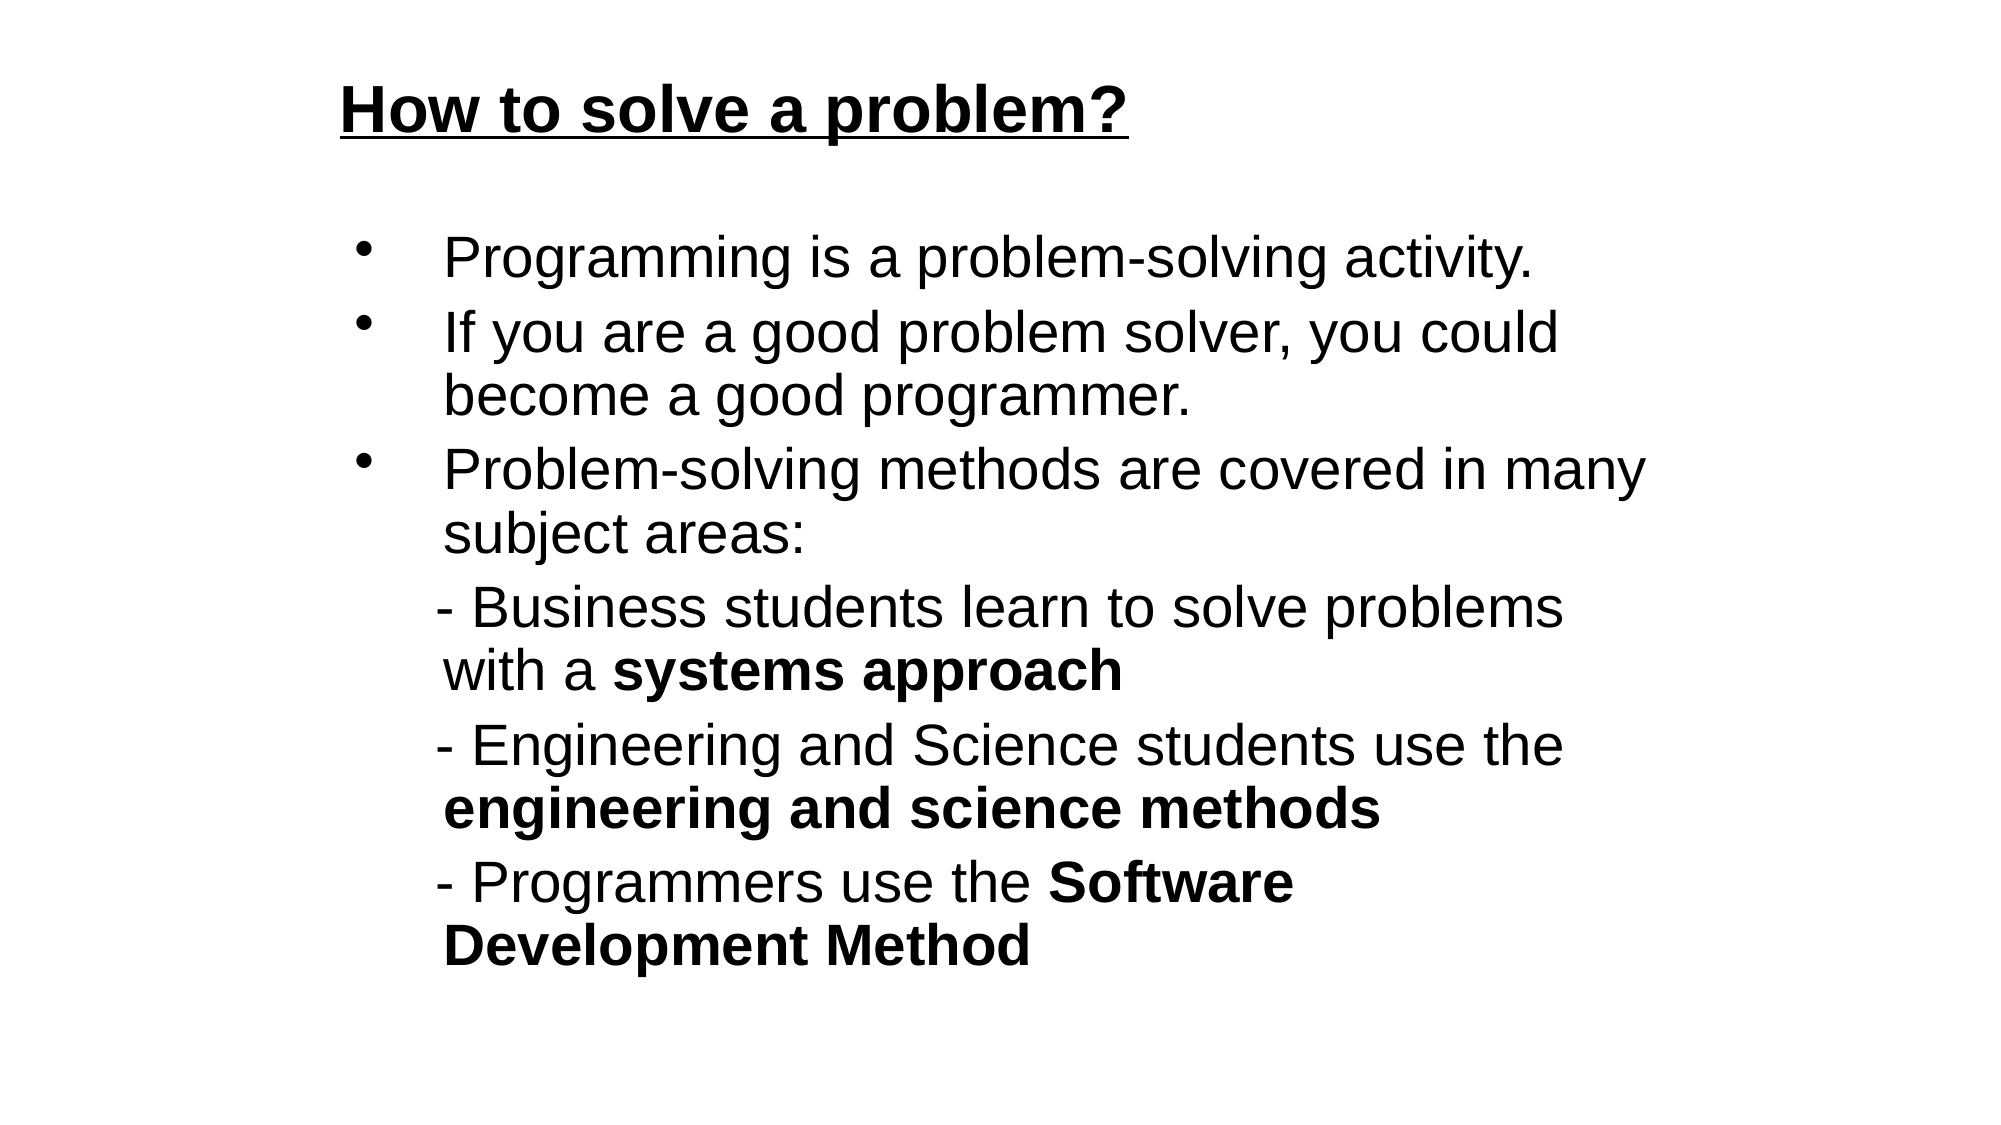

# How to solve a problem?
Programming is a problem-solving activity.
If you are a good problem solver, you could become a good programmer.
Problem-solving methods are covered in many subject areas:
     - Business students learn to solve problems with a systems approach
     - Engineering and Science students use the engineering and science methods
     - Programmers use the Software Development Method